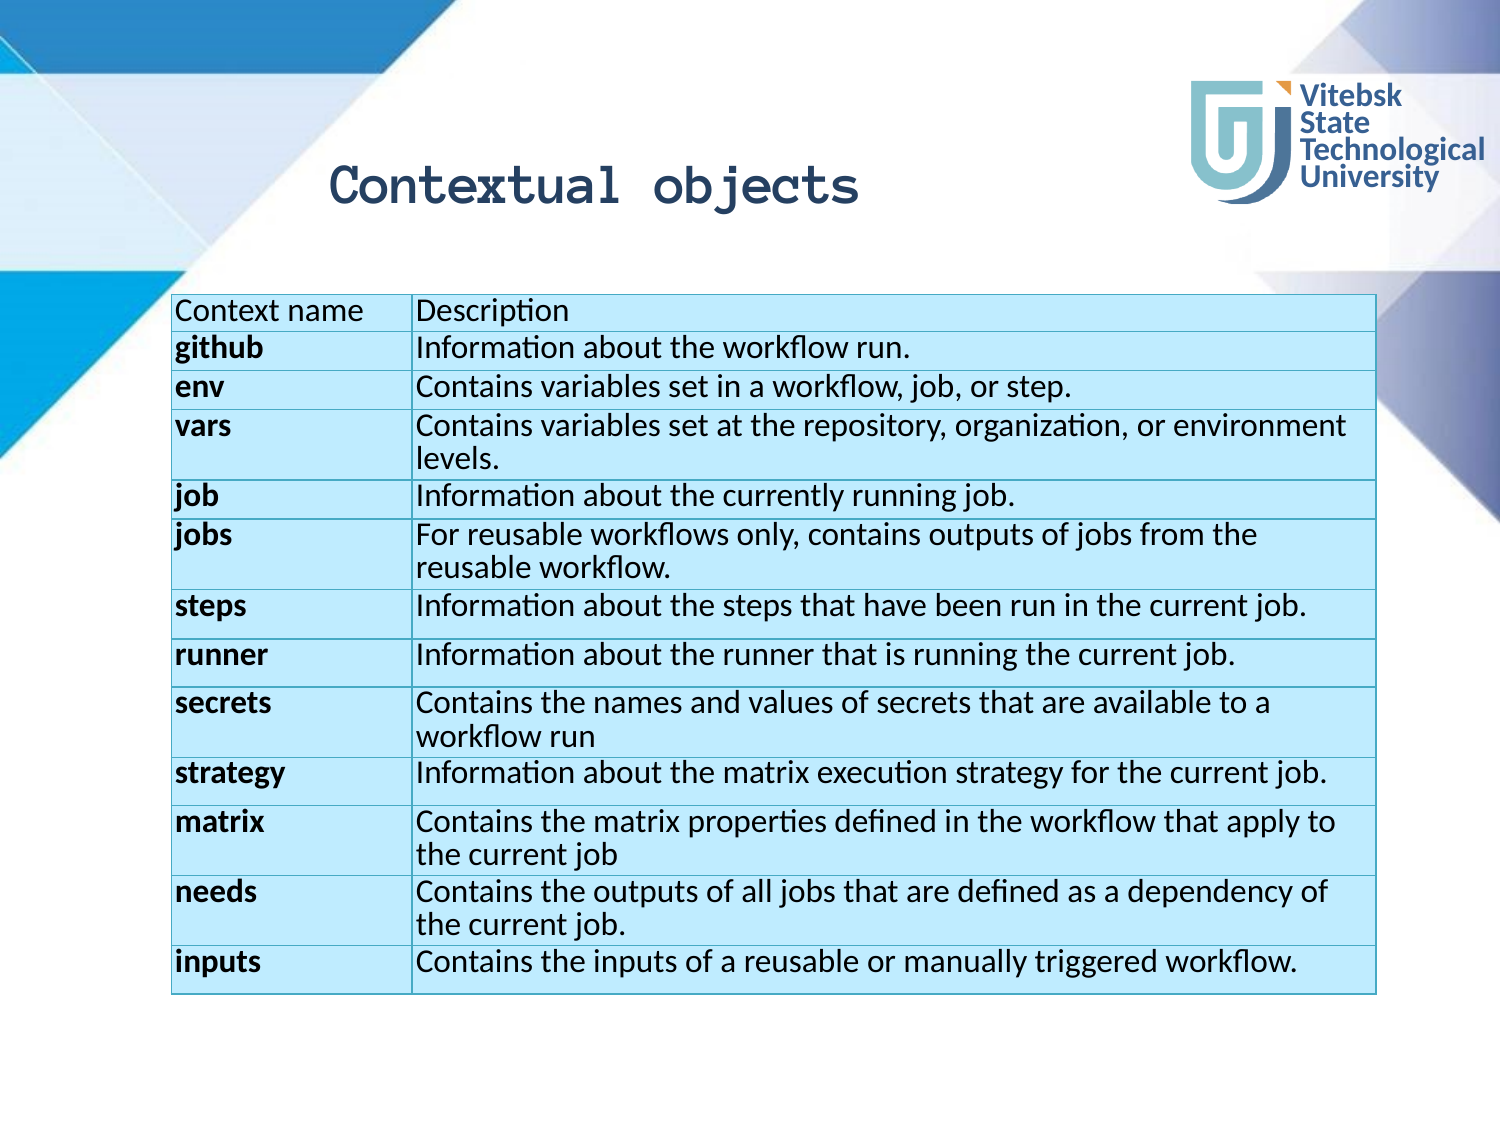

# Contextual objects
| Context name | Description |
| --- | --- |
| github | Information about the workflow run. |
| env | Contains variables set in a workflow, job, or step. |
| vars | Contains variables set at the repository, organization, or environment levels. |
| job | Information about the currently running job. |
| jobs | For reusable workflows only, contains outputs of jobs from the reusable workflow. |
| steps | Information about the steps that have been run in the current job. |
| runner | Information about the runner that is running the current job. |
| secrets | Contains the names and values of secrets that are available to a workflow run |
| strategy | Information about the matrix execution strategy for the current job. |
| matrix | Contains the matrix properties defined in the workflow that apply to the current job |
| needs | Contains the outputs of all jobs that are defined as a dependency of the current job. |
| inputs | Contains the inputs of a reusable or manually triggered workflow. |